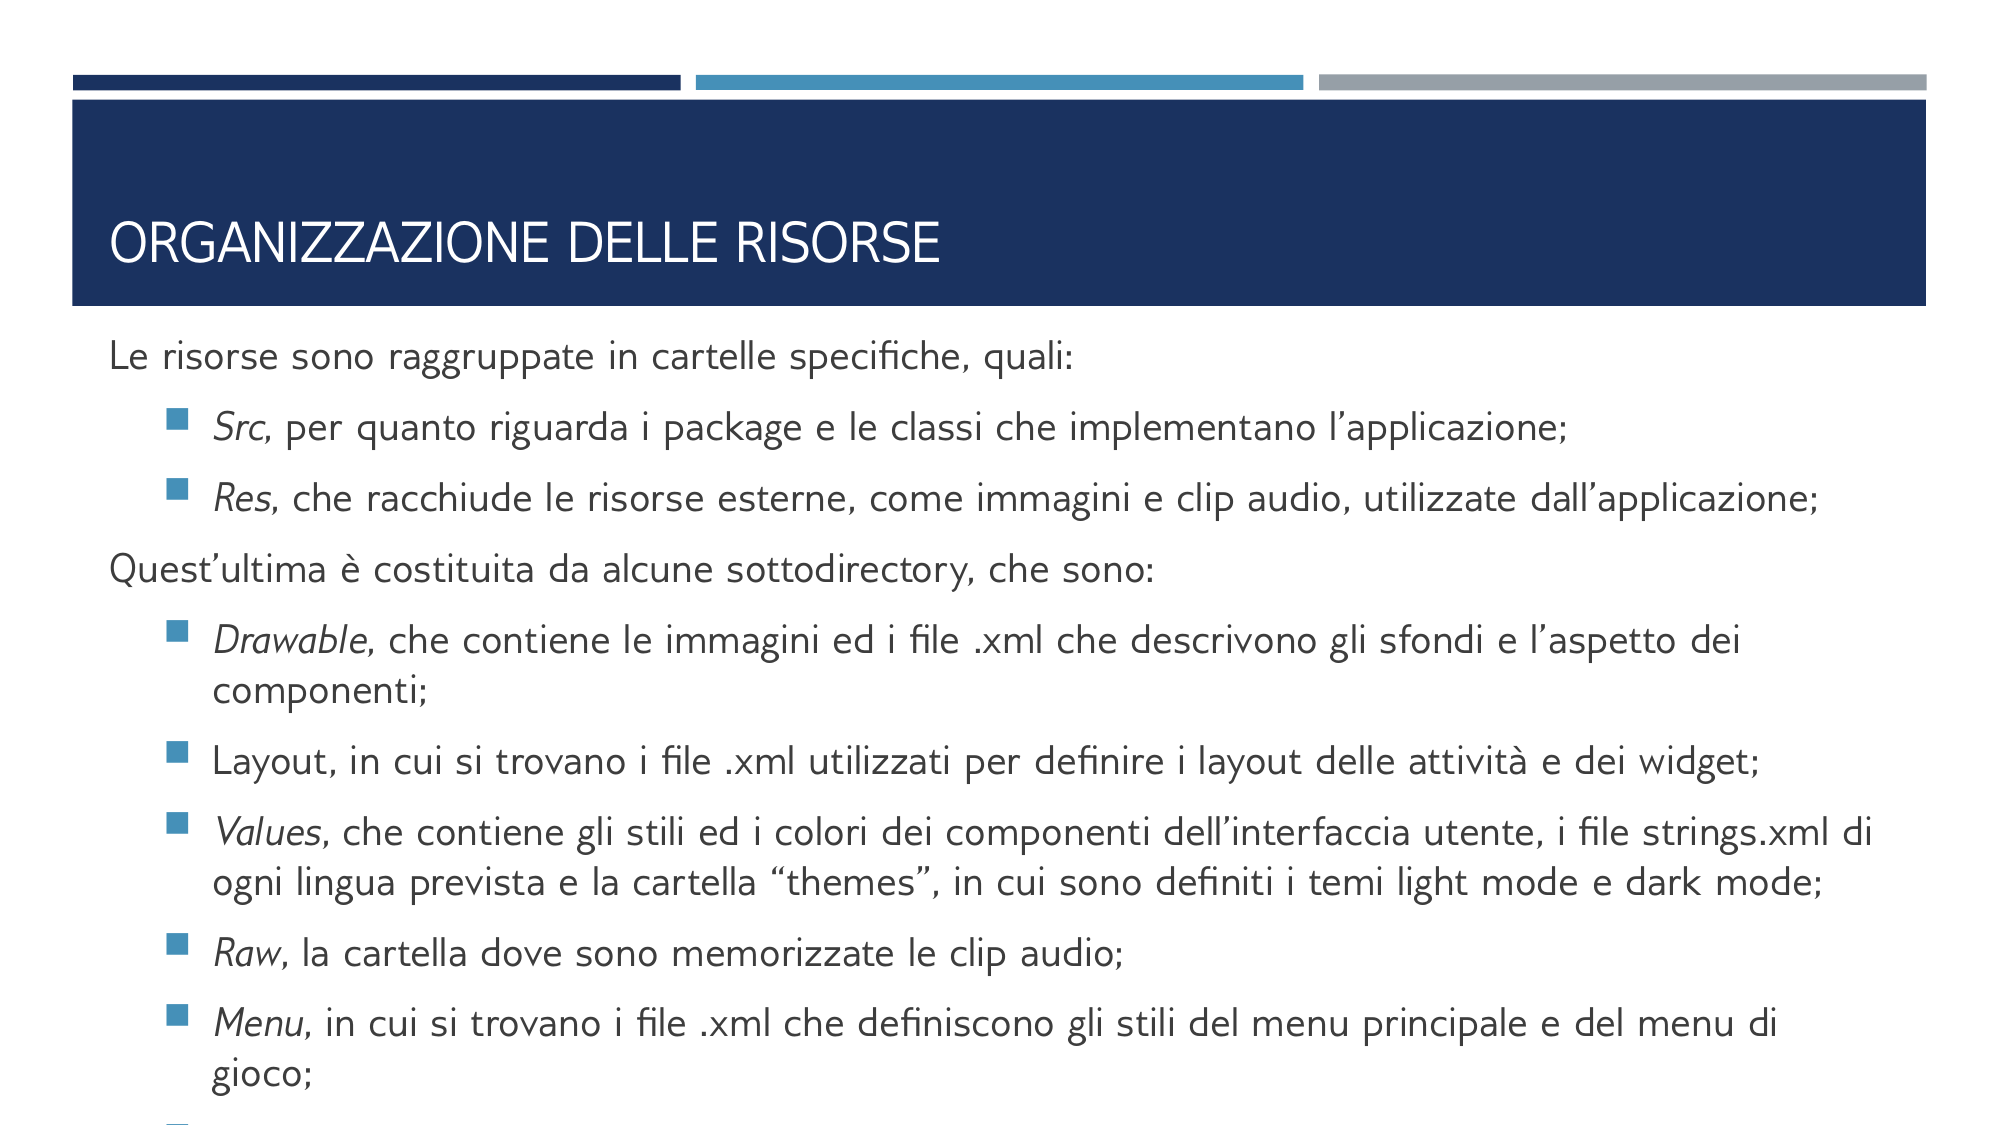

# Organizzazione delle risorse
Le risorse sono raggruppate in cartelle specifiche, quali:
Src, per quanto riguarda i package e le classi che implementano l’applicazione;
Res, che racchiude le risorse esterne, come immagini e clip audio, utilizzate dall’applicazione;
Quest’ultima è costituita da alcune sottodirectory, che sono:
Drawable, che contiene le immagini ed i file .xml che descrivono gli sfondi e l’aspetto dei componenti;
Layout, in cui si trovano i file .xml utilizzati per definire i layout delle attività e dei widget;
Values, che contiene gli stili ed i colori dei componenti dell’interfaccia utente, i file strings.xml di ogni lingua prevista e la cartella “themes”, in cui sono definiti i temi light mode e dark mode;
Raw, la cartella dove sono memorizzate le clip audio;
Menu, in cui si trovano i file .xml che definiscono gli stili del menu principale e del menu di gioco;
Xml, che contiene il file “PreferenceScreen” utilizzato per la schermata delle impostazioni;